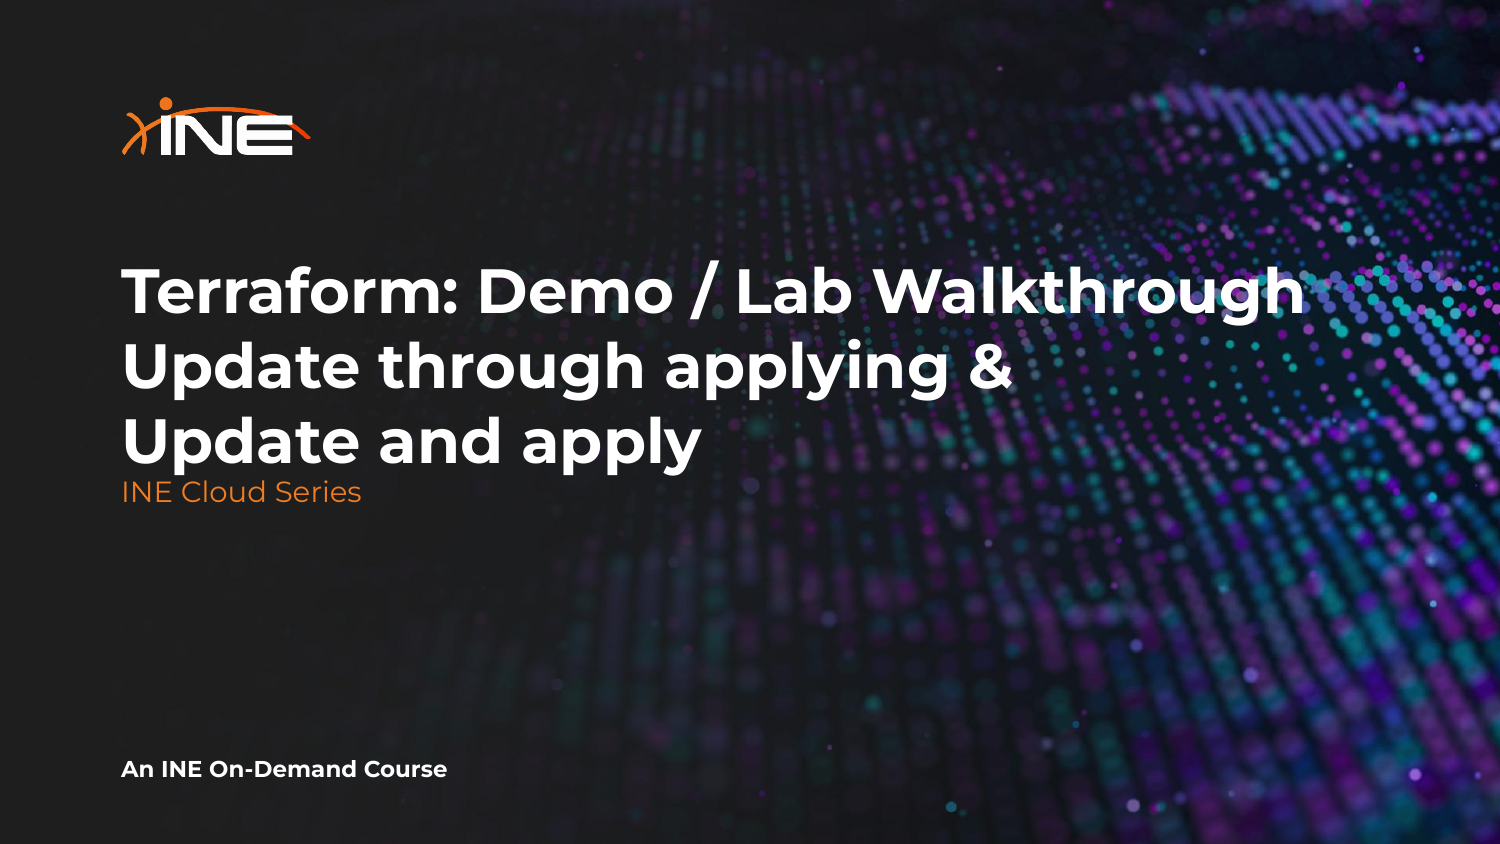

# Terraform: Demo / Lab Walkthrough Update through applying & Update and apply
INE Cloud Series
An INE On-Demand Course